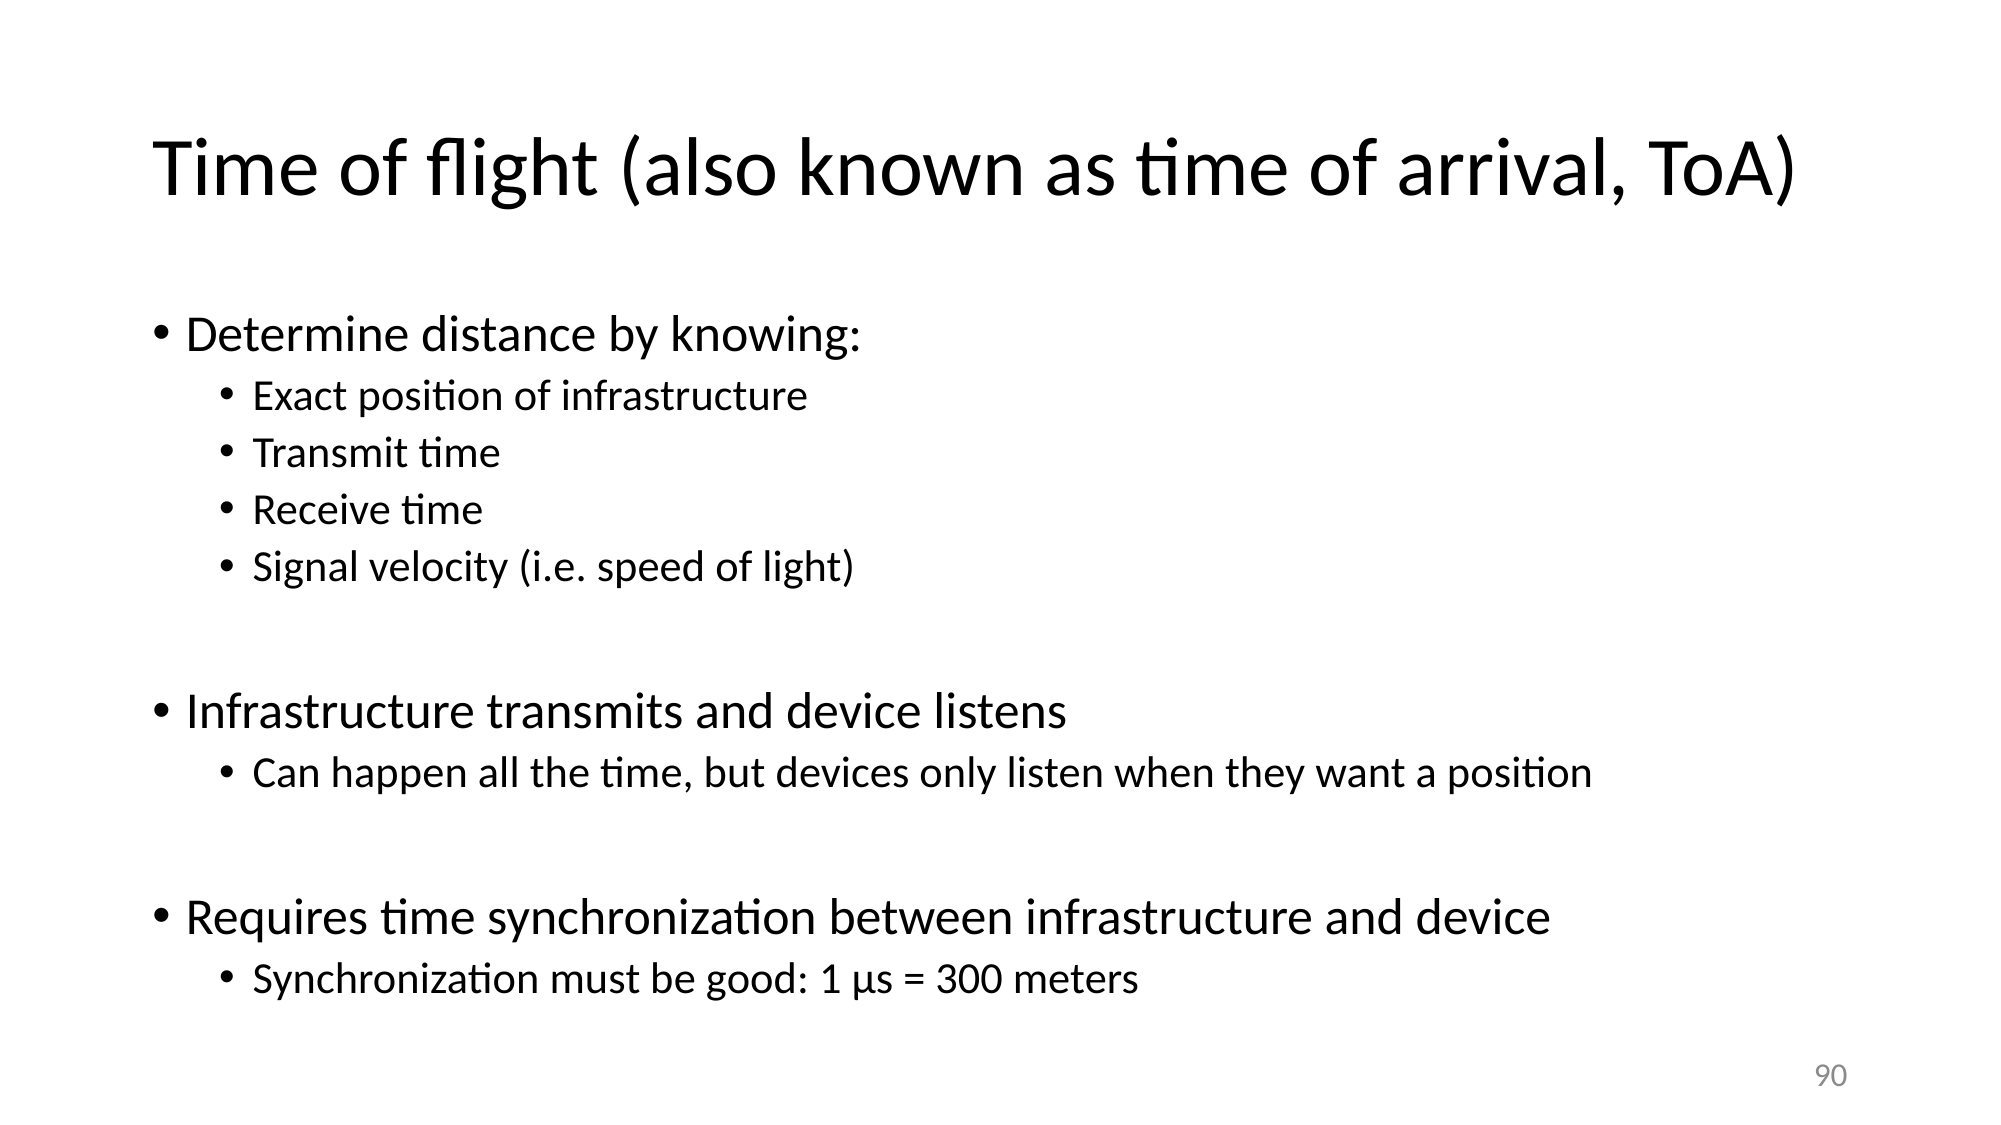

# Time of flight (also known as time of arrival, ToA)
Determine distance by knowing:
Exact position of infrastructure
Transmit time
Receive time
Signal velocity (i.e. speed of light)

Infrastructure transmits and device listens
Can happen all the time, but devices only listen when they want a position

Requires time synchronization between infrastructure and device
Synchronization must be good: 1 μs = 300 meters
90